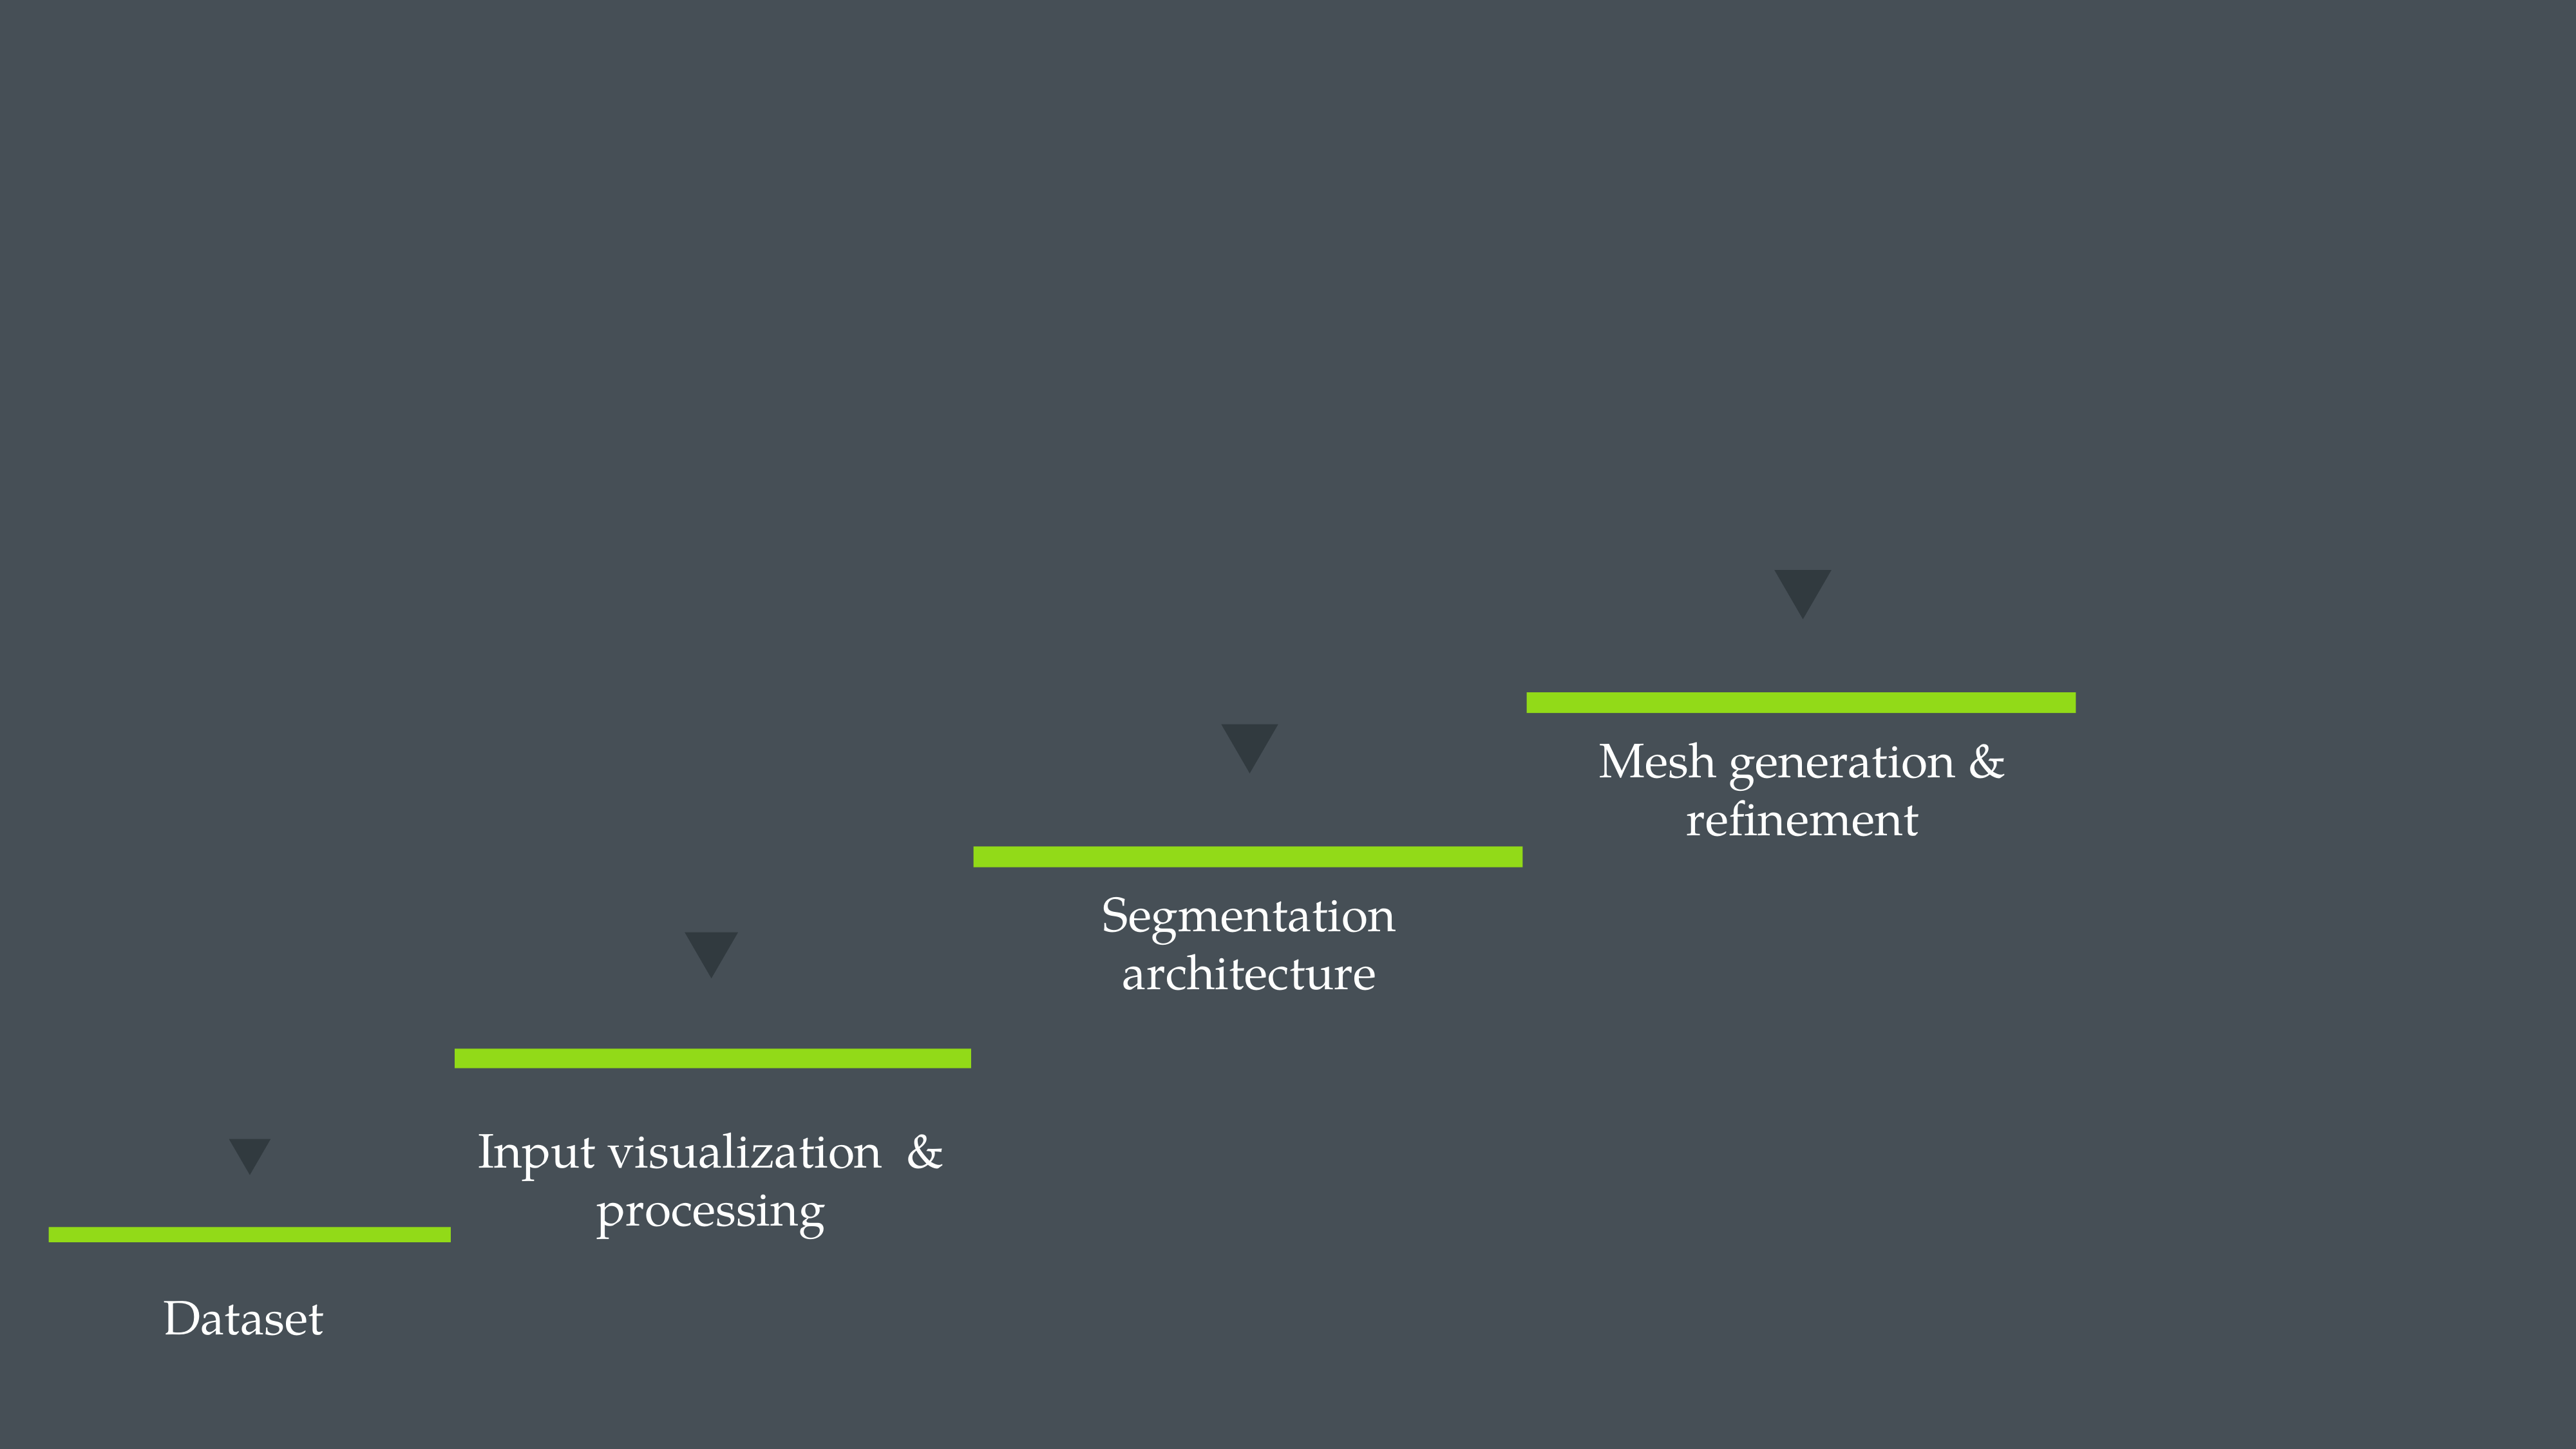

Mesh generation & refinement

Segmentation architecture

Input visualization  & processing

Dataset